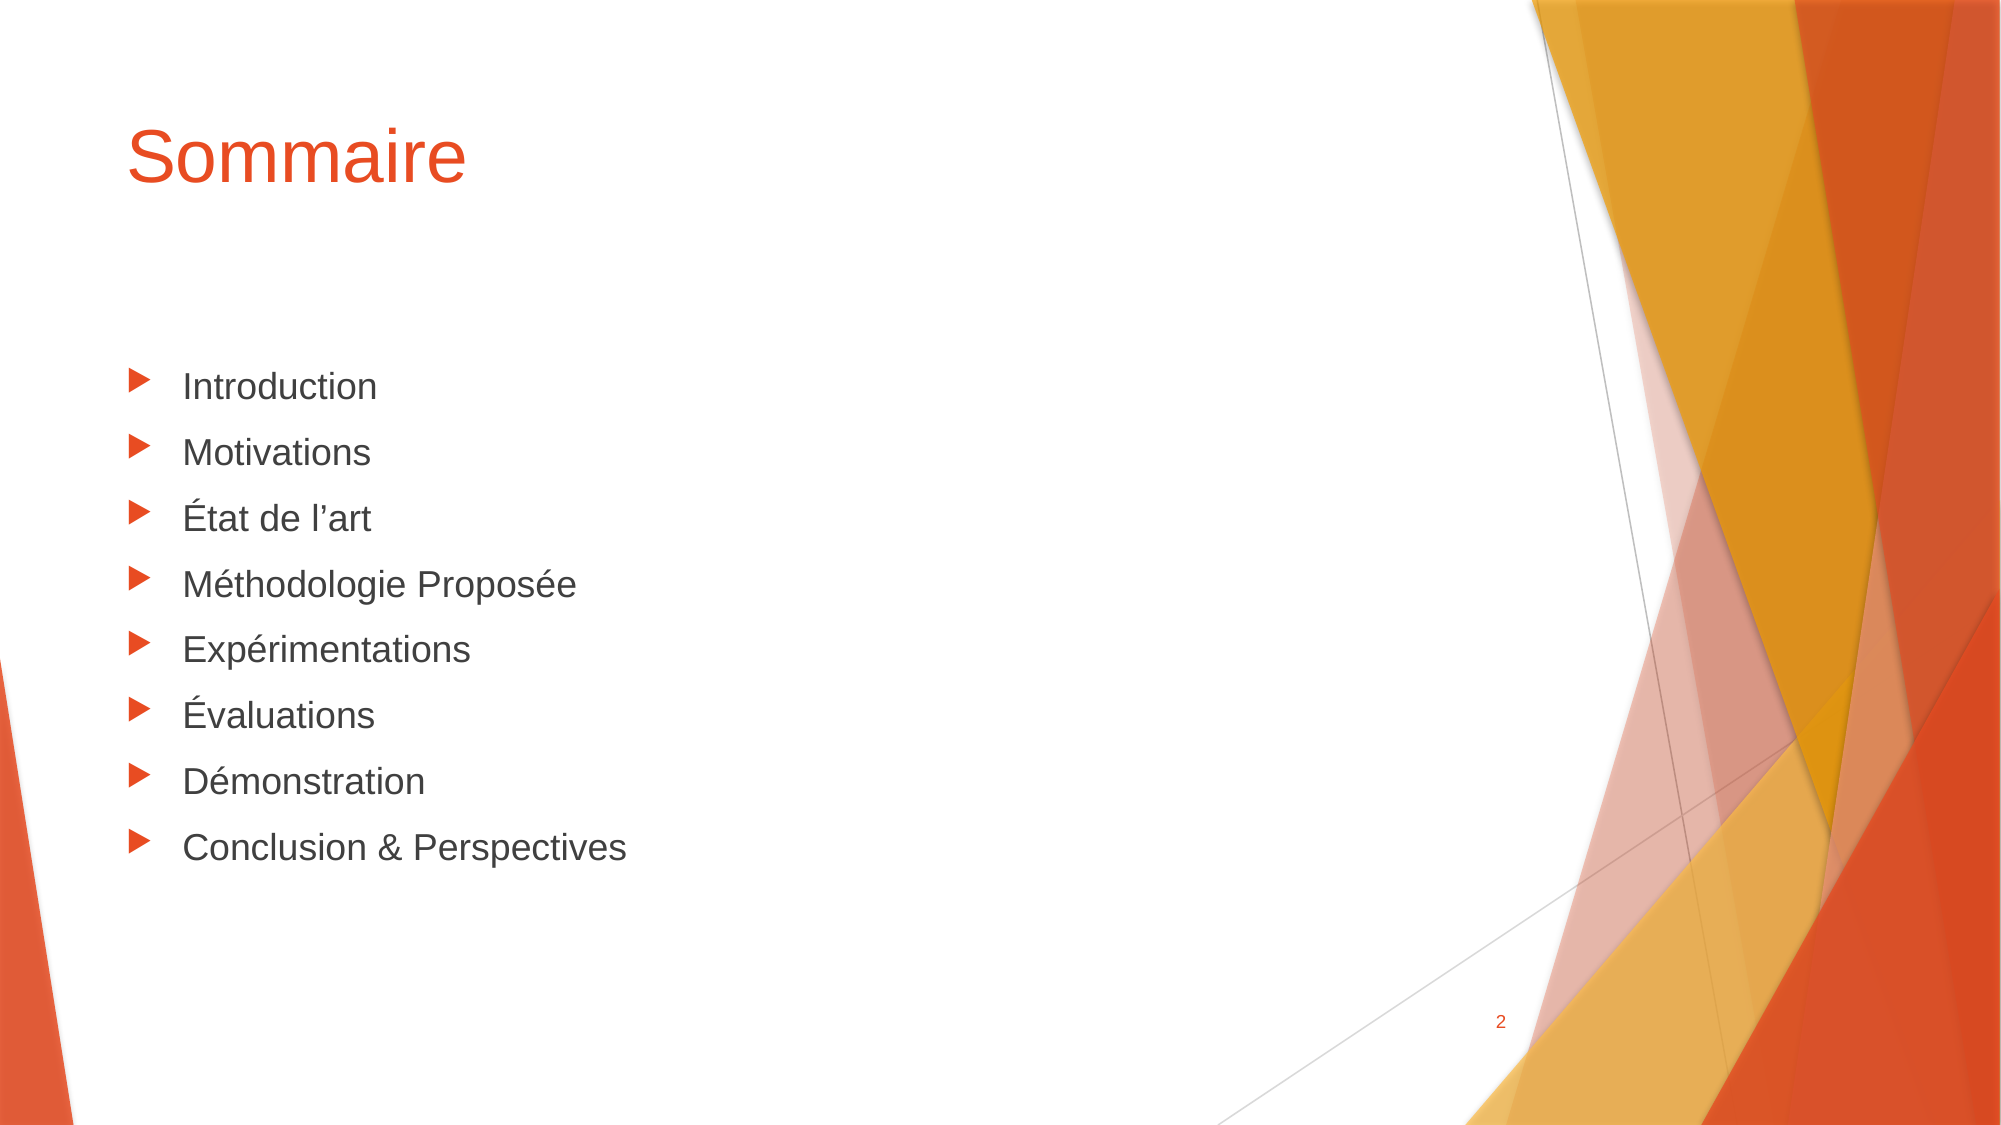

# Sommaire
Introduction
Motivations
État de l’art
Méthodologie Proposée
Expérimentations
Évaluations
Démonstration
Conclusion & Perspectives
2